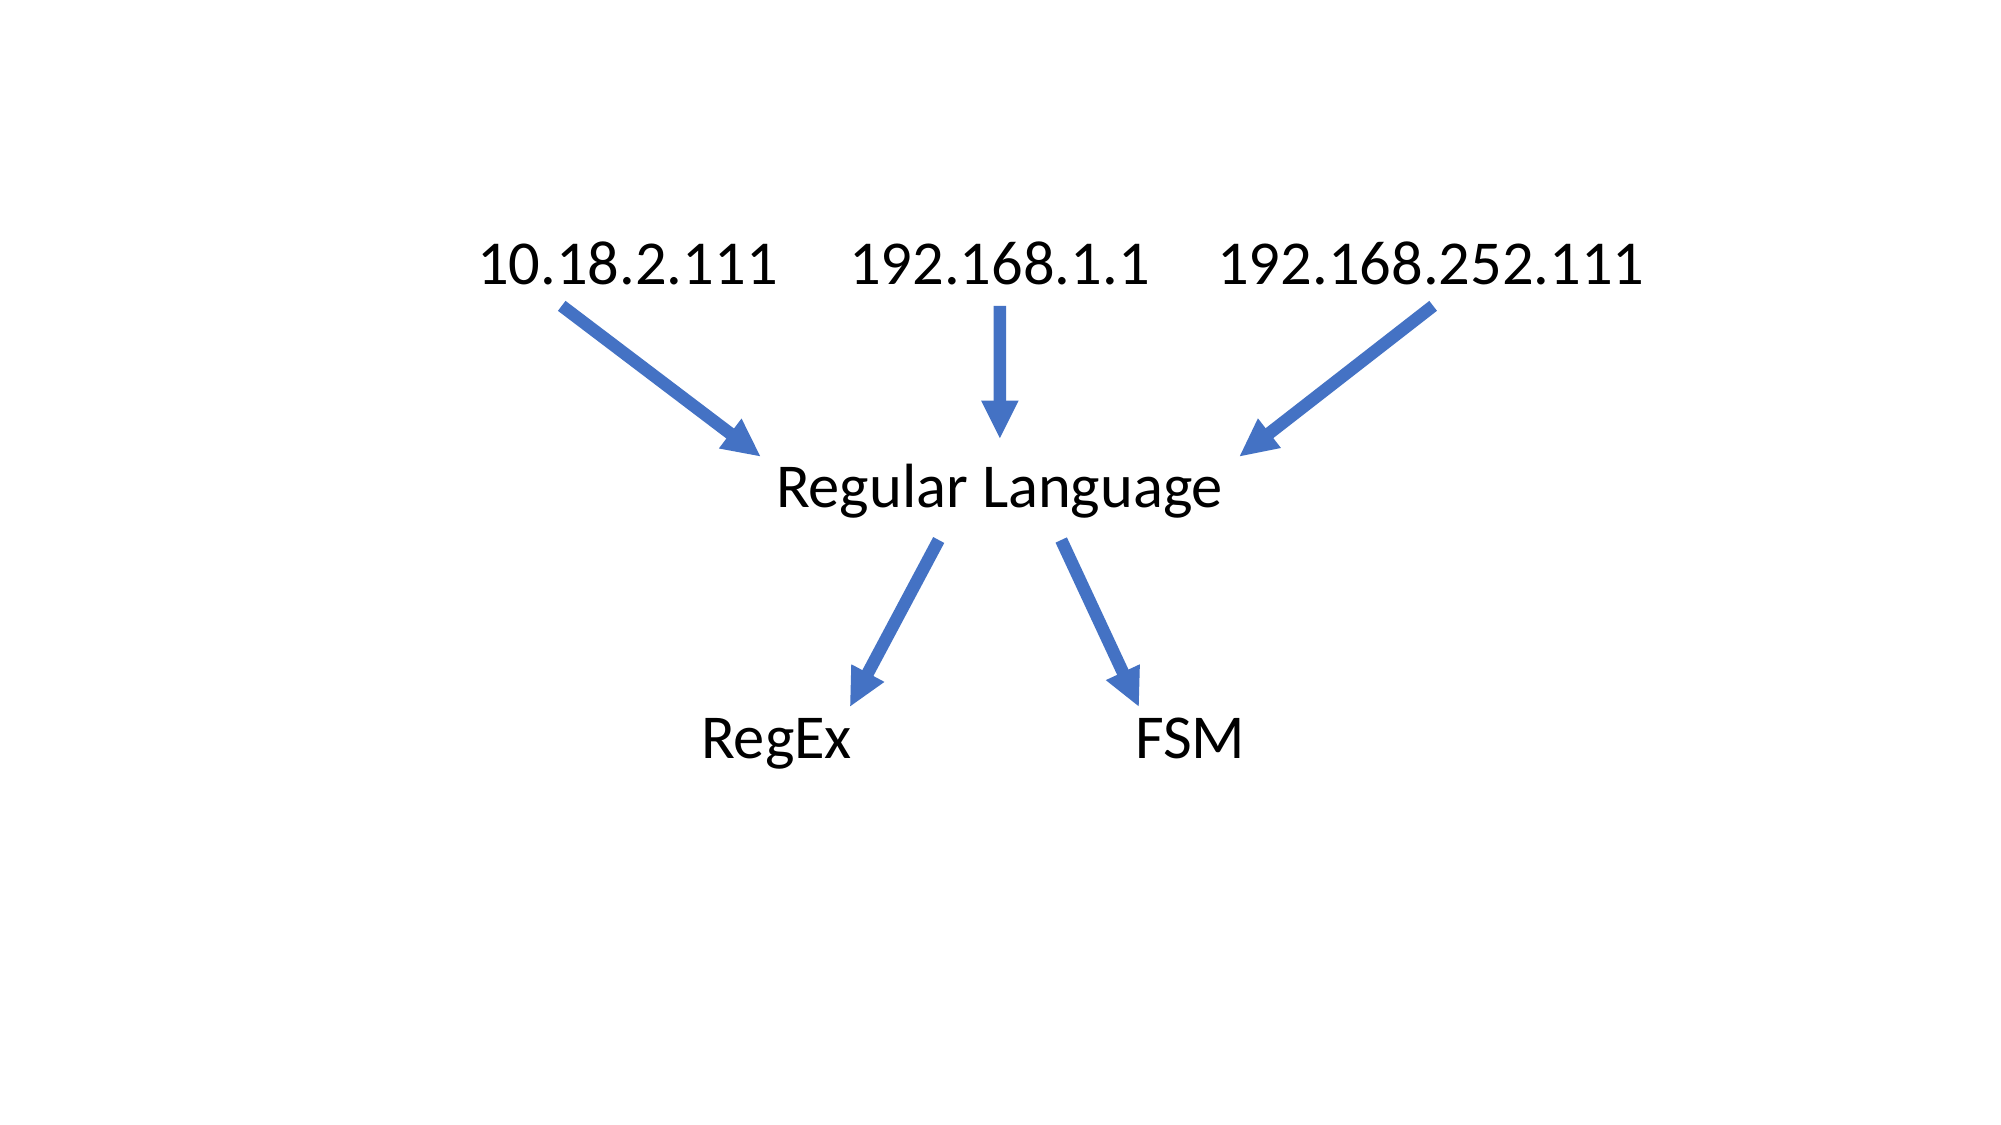

10.18.2.111
192.168.1.1
192.168.252.111
Regular Language
RegEx
FSM